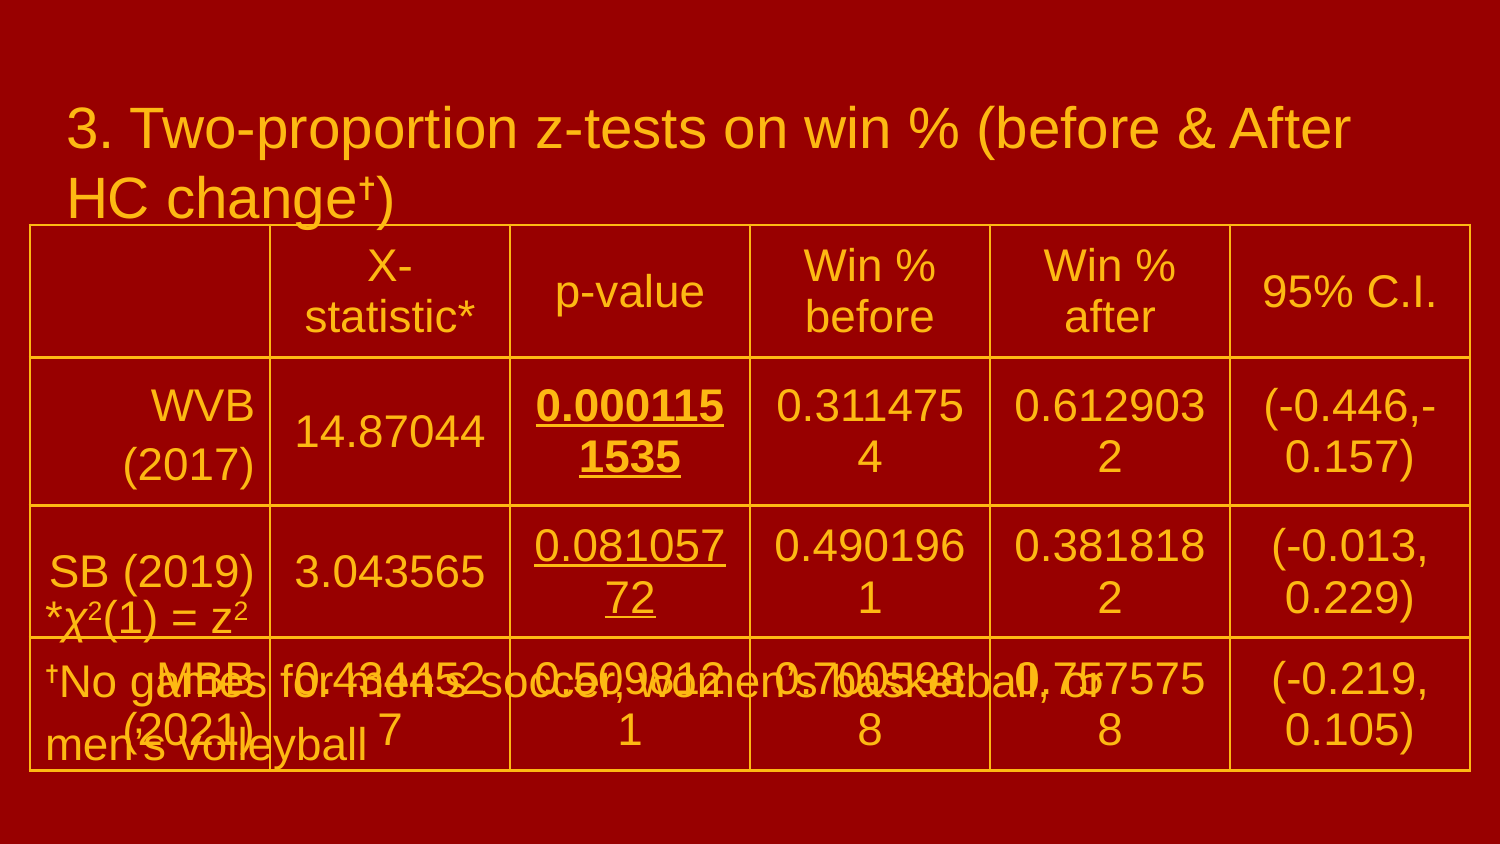

3. Two-proportion z-tests on win % (before & After HC change✝)
|  | X-statistic\* | p-value | Win % before | Win % after | 95% C.I. |
| --- | --- | --- | --- | --- | --- |
| WVB (2017) | 14.87044 | 0.0001151535 | 0.3114754 | 0.6129032 | (-0.446,-0.157) |
| SB (2019) | 3.043565 | 0.08105772 | 0.4901961 | 0.3818182 | (-0.013, 0.229) |
| MBB (2021) | 0.4344527 | 0.5098121 | 0.7005988 | 0.7575758 | (-0.219, 0.105) |
# *χ2(1) = z2
✝No games for men’s soccer, women’s basketball, or men’s volleyball